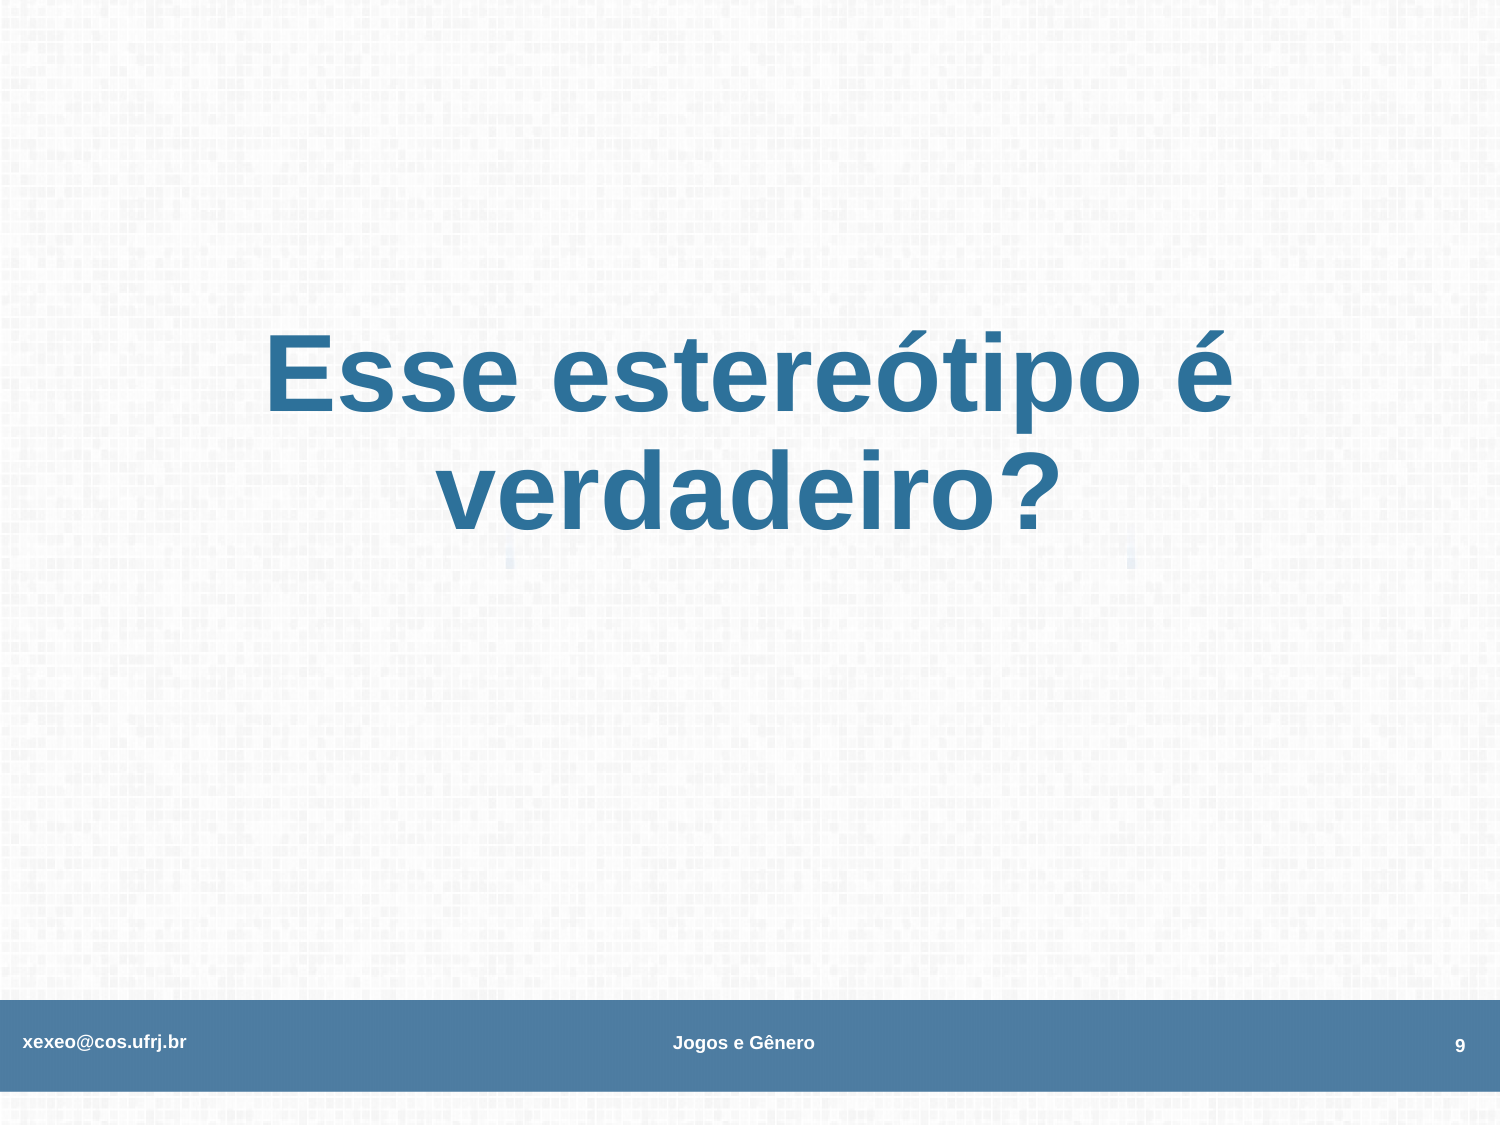

# Esse estereótipo é verdadeiro?

xexeo@cos.ufrj.br
Jogos e Gênero
9